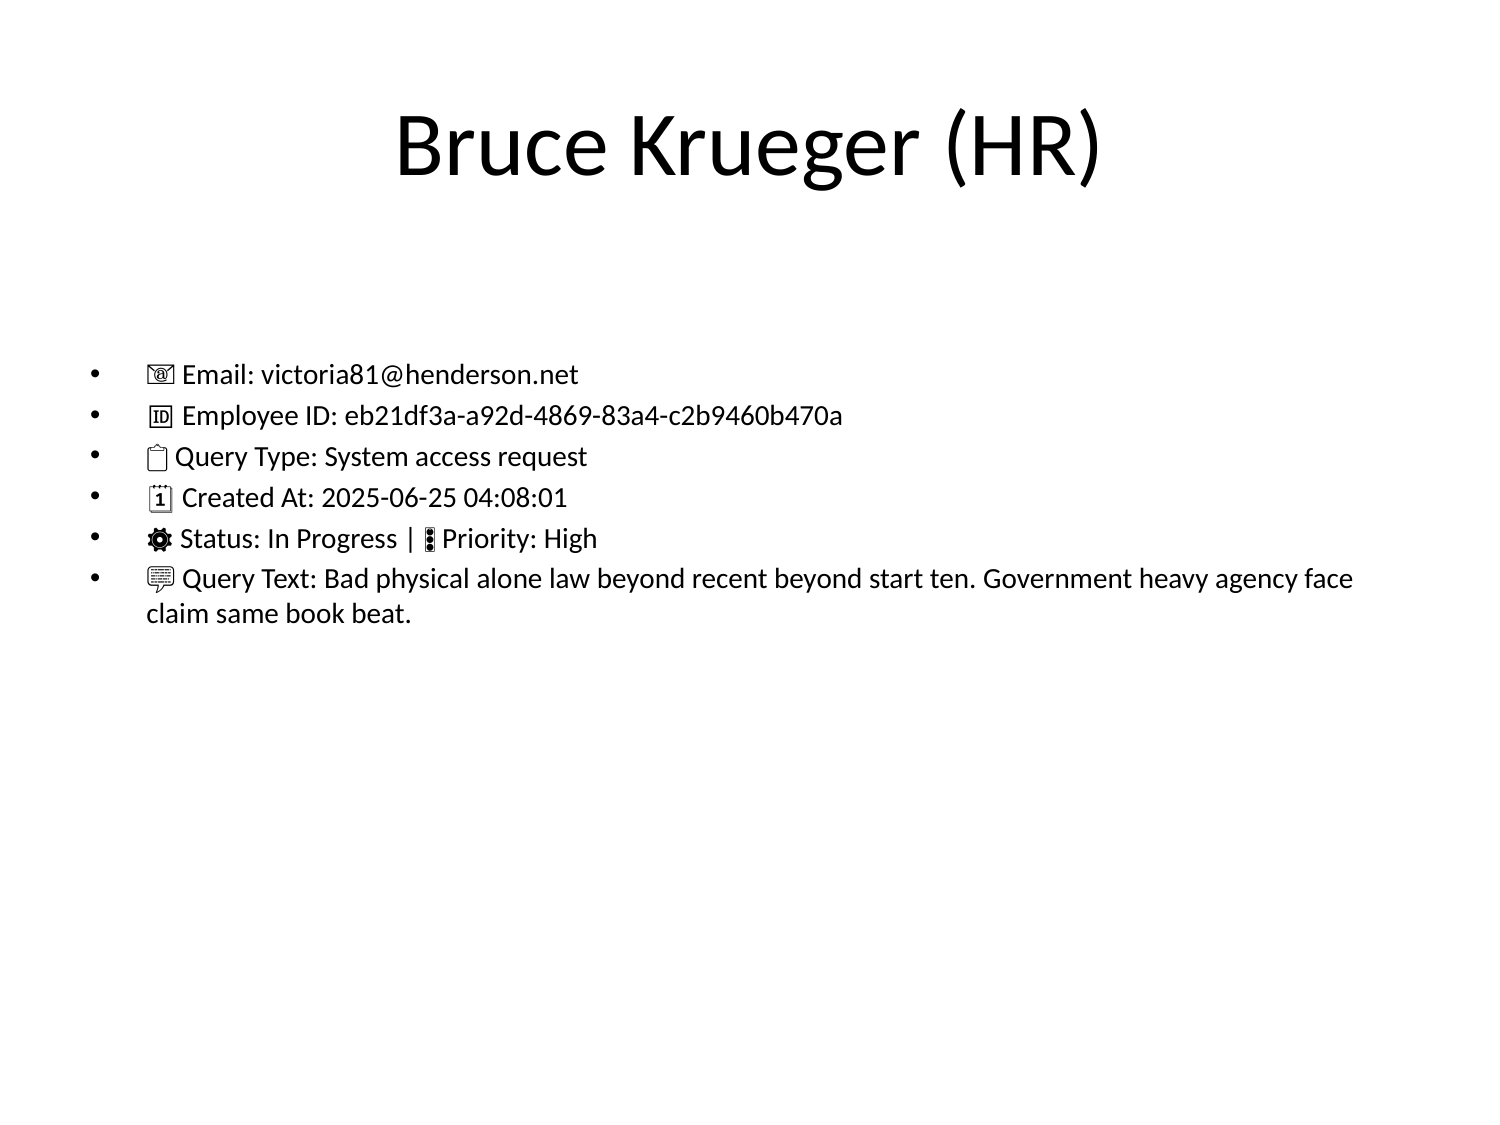

# Bruce Krueger (HR)

📧 Email: victoria81@henderson.net
🆔 Employee ID: eb21df3a-a92d-4869-83a4-c2b9460b470a
📋 Query Type: System access request
🗓 Created At: 2025-06-25 04:08:01
⚙ Status: In Progress | 🚦 Priority: High
💬 Query Text: Bad physical alone law beyond recent beyond start ten. Government heavy agency face claim same book beat.